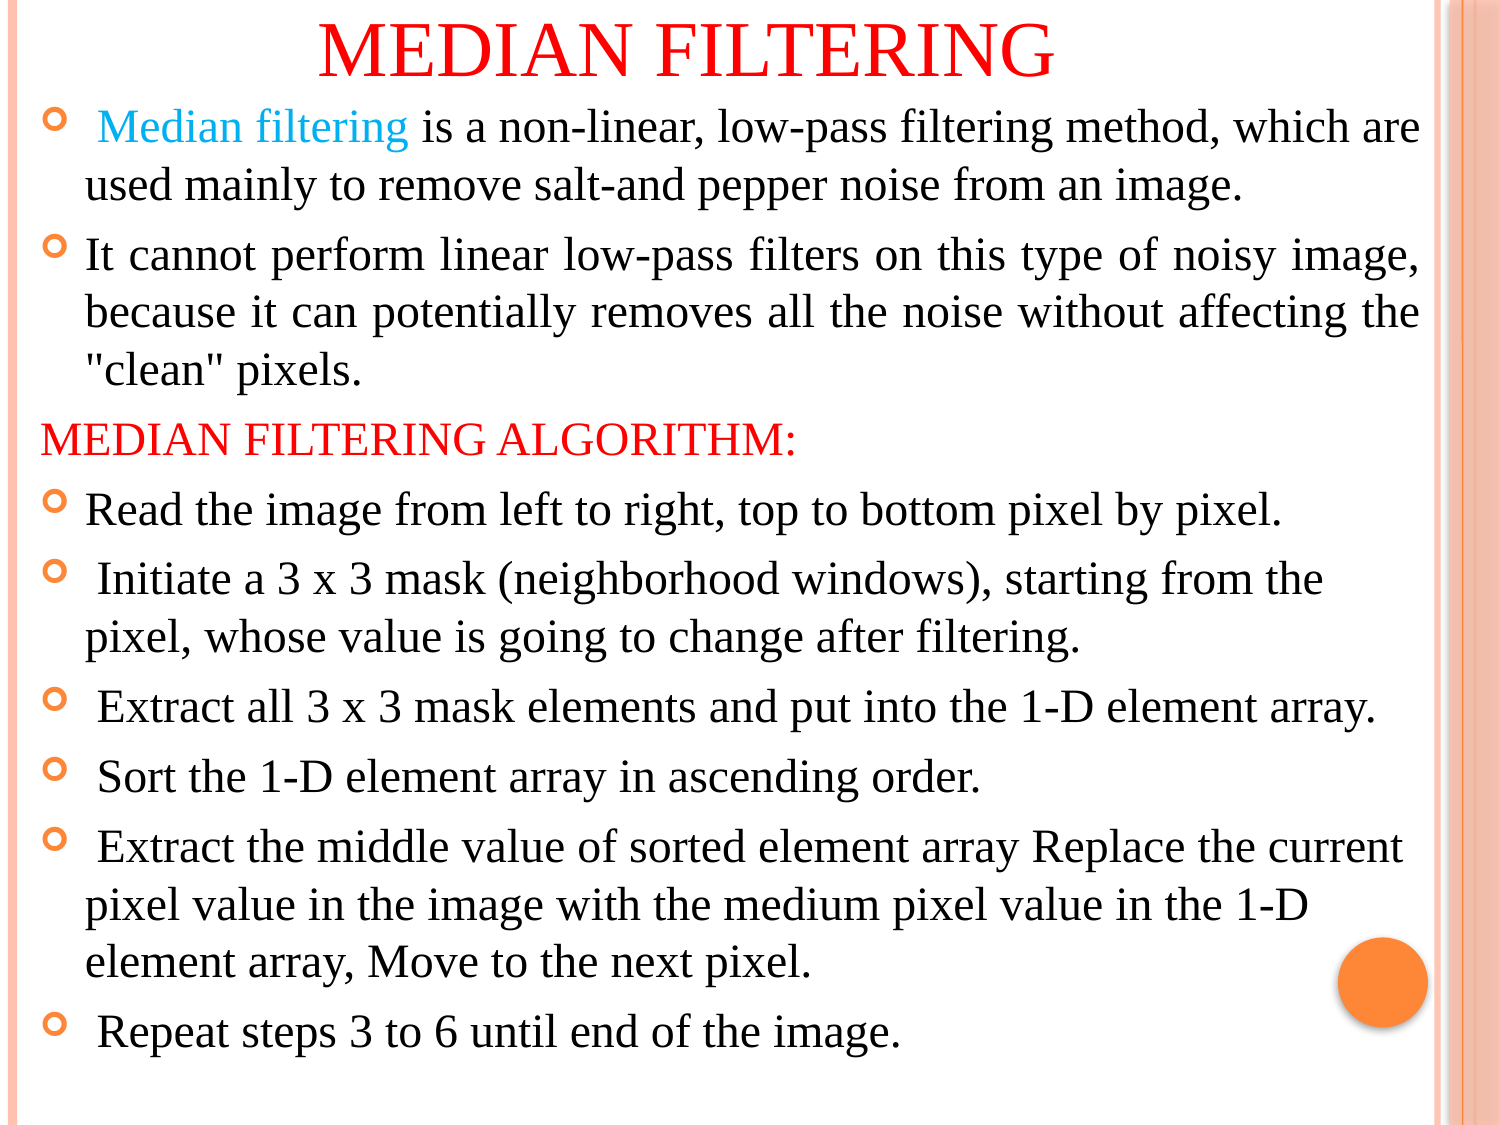

# Median Filtering
 Median filtering is a non-linear, low-pass filtering method, which are used mainly to remove salt-and pepper noise from an image.
It cannot perform linear low-pass filters on this type of noisy image, because it can potentially removes all the noise without affecting the "clean" pixels.
MEDIAN FILTERING ALGORITHM:
Read the image from left to right, top to bottom pixel by pixel.
 Initiate a 3 x 3 mask (neighborhood windows), starting from the pixel, whose value is going to change after filtering.
 Extract all 3 x 3 mask elements and put into the 1-D element array.
 Sort the 1-D element array in ascending order.
 Extract the middle value of sorted element array Replace the current pixel value in the image with the medium pixel value in the 1-D element array, Move to the next pixel.
 Repeat steps 3 to 6 until end of the image.